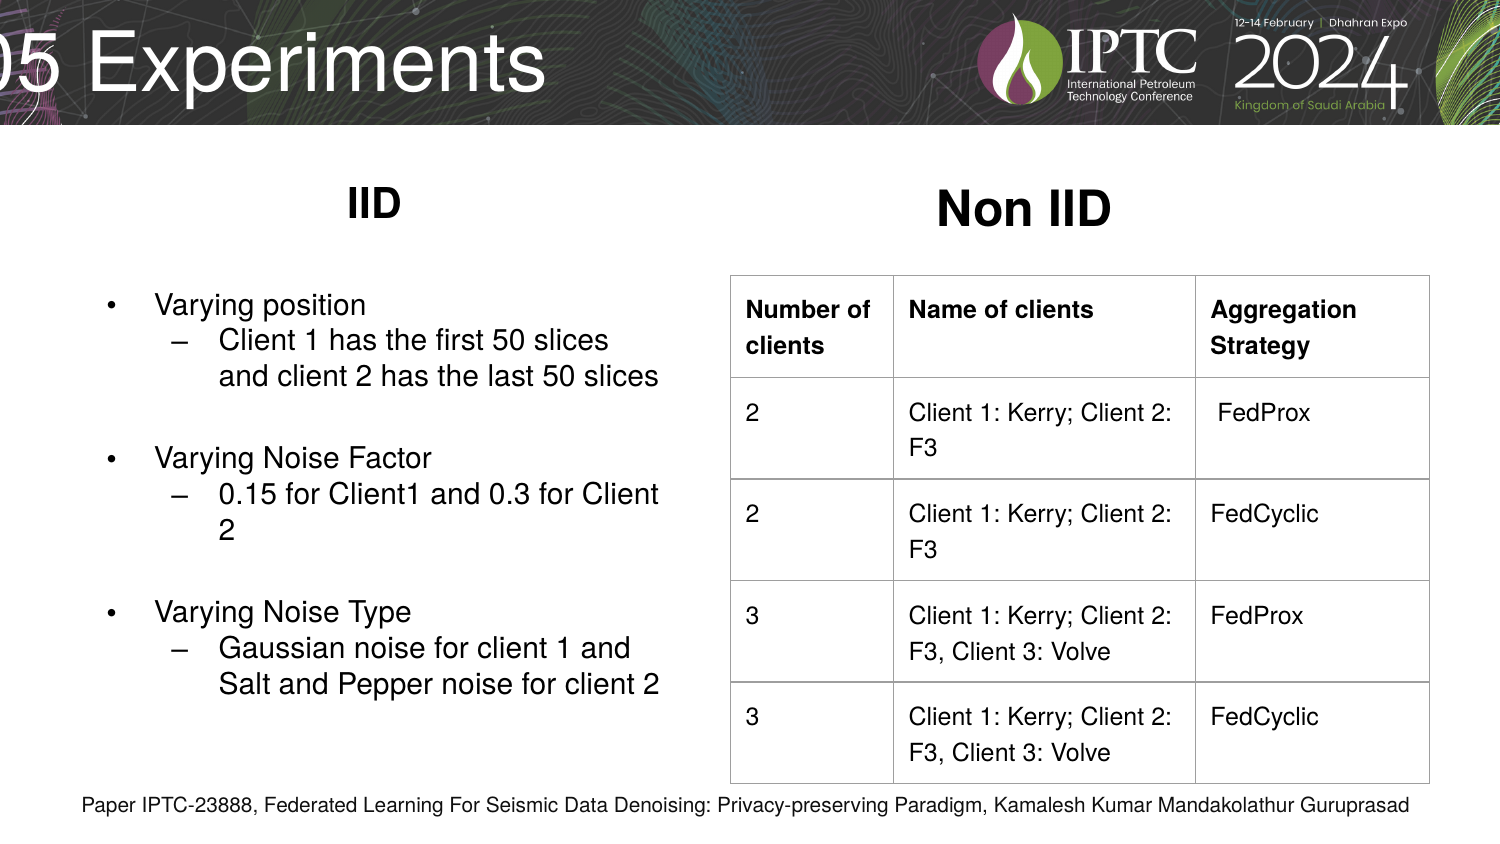

05 Experiments
IID

Varying position
Client 1 has the first 50 slices and client 2 has the last 50 slices

Varying Noise Factor
0.15 for Client1 and 0.3 for Client 2

Varying Noise Type
Gaussian noise for client 1 and Salt and Pepper noise for client 2
Non IID

| Number of clients | Name of clients | Aggregation Strategy |
| --- | --- | --- |
| 2 | Client 1: Kerry; Client 2: F3 | FedProx |
| 2 | Client 1: Kerry; Client 2: F3 | FedCyclic |
| 3 | Client 1: Kerry; Client 2: F3, Client 3: Volve | FedProx |
| 3 | Client 1: Kerry; Client 2: F3, Client 3: Volve | FedCyclic |
Paper IPTC-23888, Federated Learning For Seismic Data Denoising: Privacy-preserving Paradigm, Kamalesh Kumar Mandakolathur Guruprasad